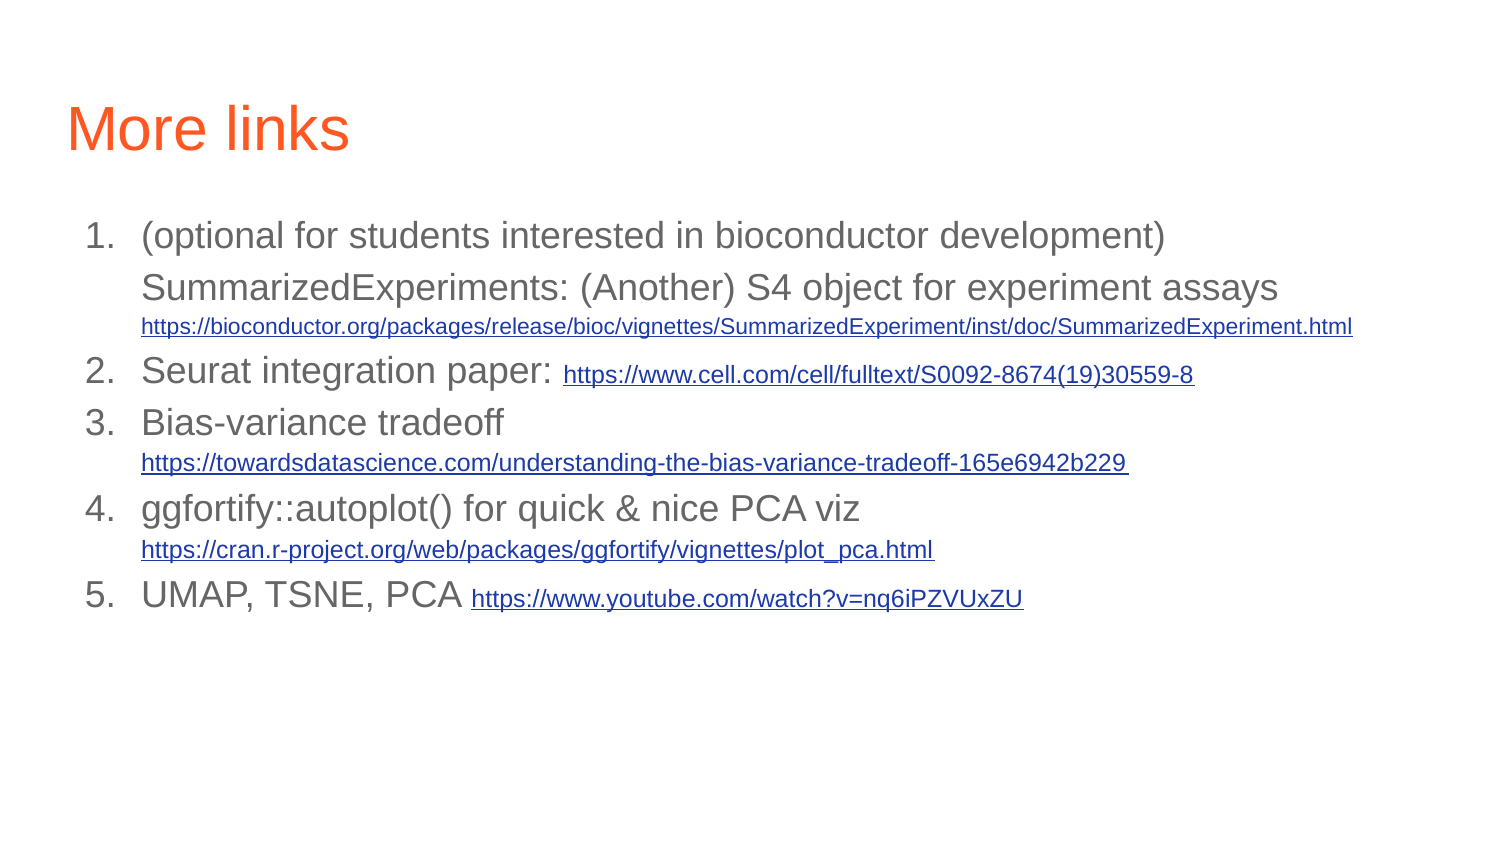

# More links
(optional for students interested in bioconductor development) SummarizedExperiments: (Another) S4 object for experiment assays https://bioconductor.org/packages/release/bioc/vignettes/SummarizedExperiment/inst/doc/SummarizedExperiment.html
Seurat integration paper: https://www.cell.com/cell/fulltext/S0092-8674(19)30559-8
Bias-variance tradeoff https://towardsdatascience.com/understanding-the-bias-variance-tradeoff-165e6942b229
ggfortify::autoplot() for quick & nice PCA viz https://cran.r-project.org/web/packages/ggfortify/vignettes/plot_pca.html
UMAP, TSNE, PCA https://www.youtube.com/watch?v=nq6iPZVUxZU